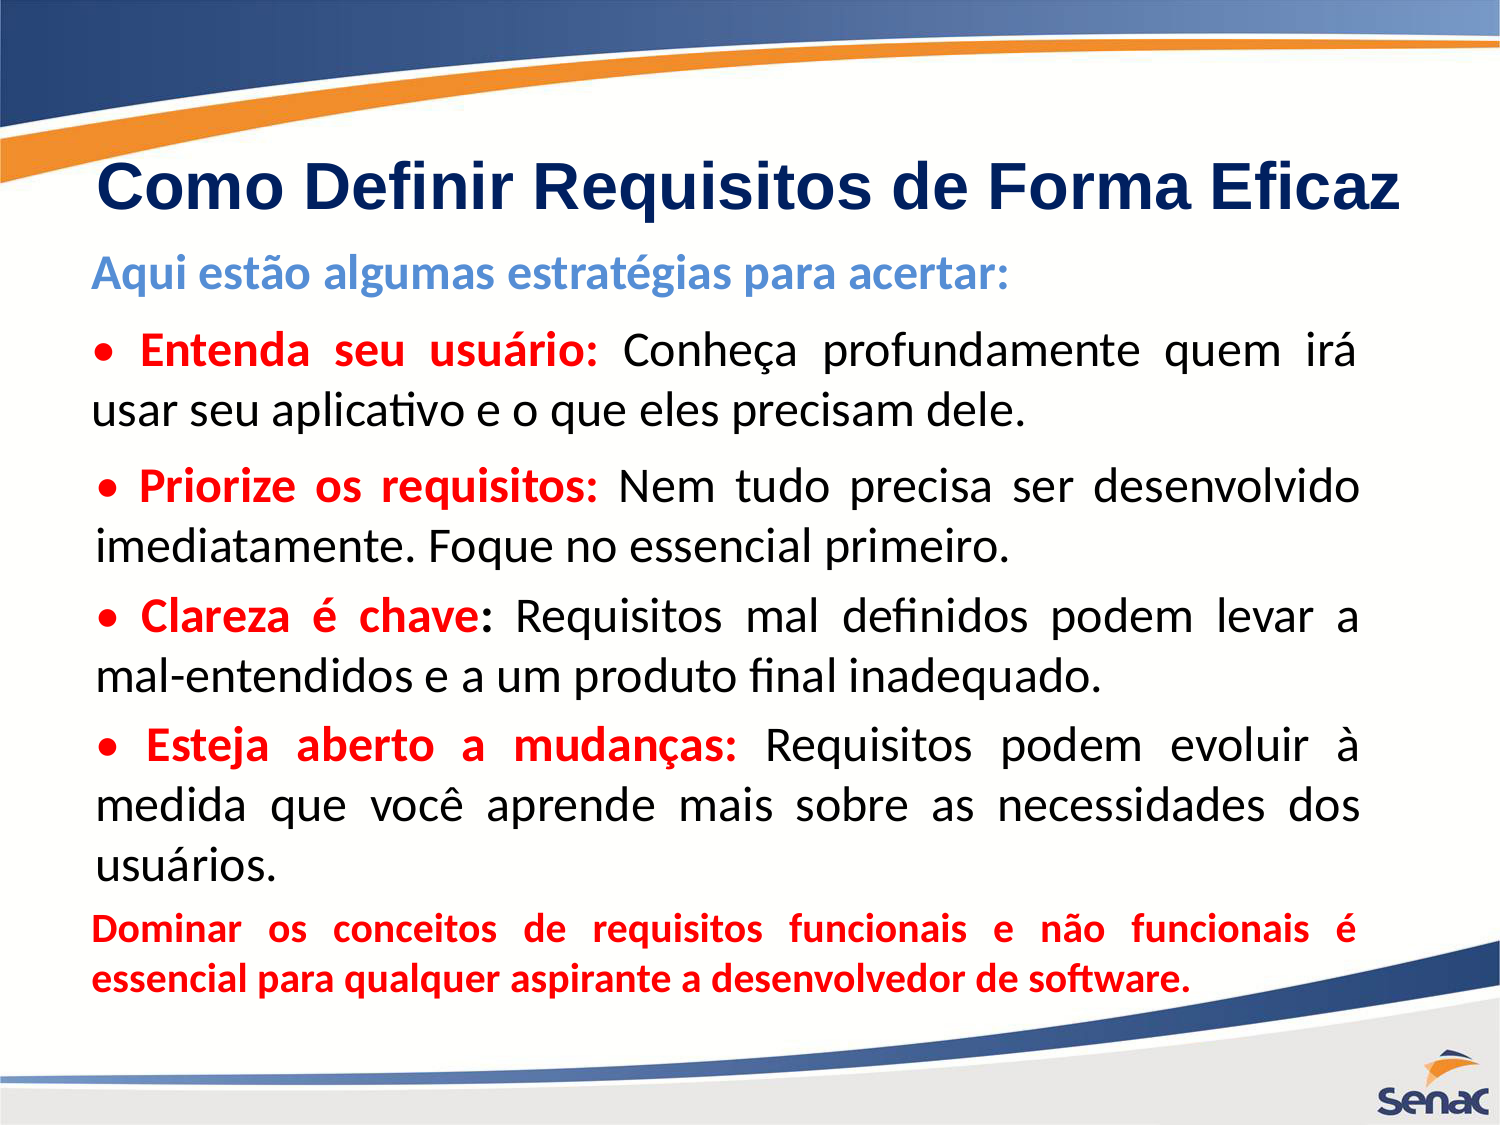

Como Definir Requisitos de Forma Eficaz
Aqui estão algumas estratégias para acertar:
• Entenda seu usuário: Conheça profundamente quem irá usar seu aplicativo e o que eles precisam dele.
• Priorize os requisitos: Nem tudo precisa ser desenvolvido imediatamente. Foque no essencial primeiro.
• Clareza é chave: Requisitos mal definidos podem levar a mal-entendidos e a um produto final inadequado.
• Esteja aberto a mudanças: Requisitos podem evoluir à medida que você aprende mais sobre as necessidades dos usuários.
Dominar os conceitos de requisitos funcionais e não funcionais é essencial para qualquer aspirante a desenvolvedor de software.